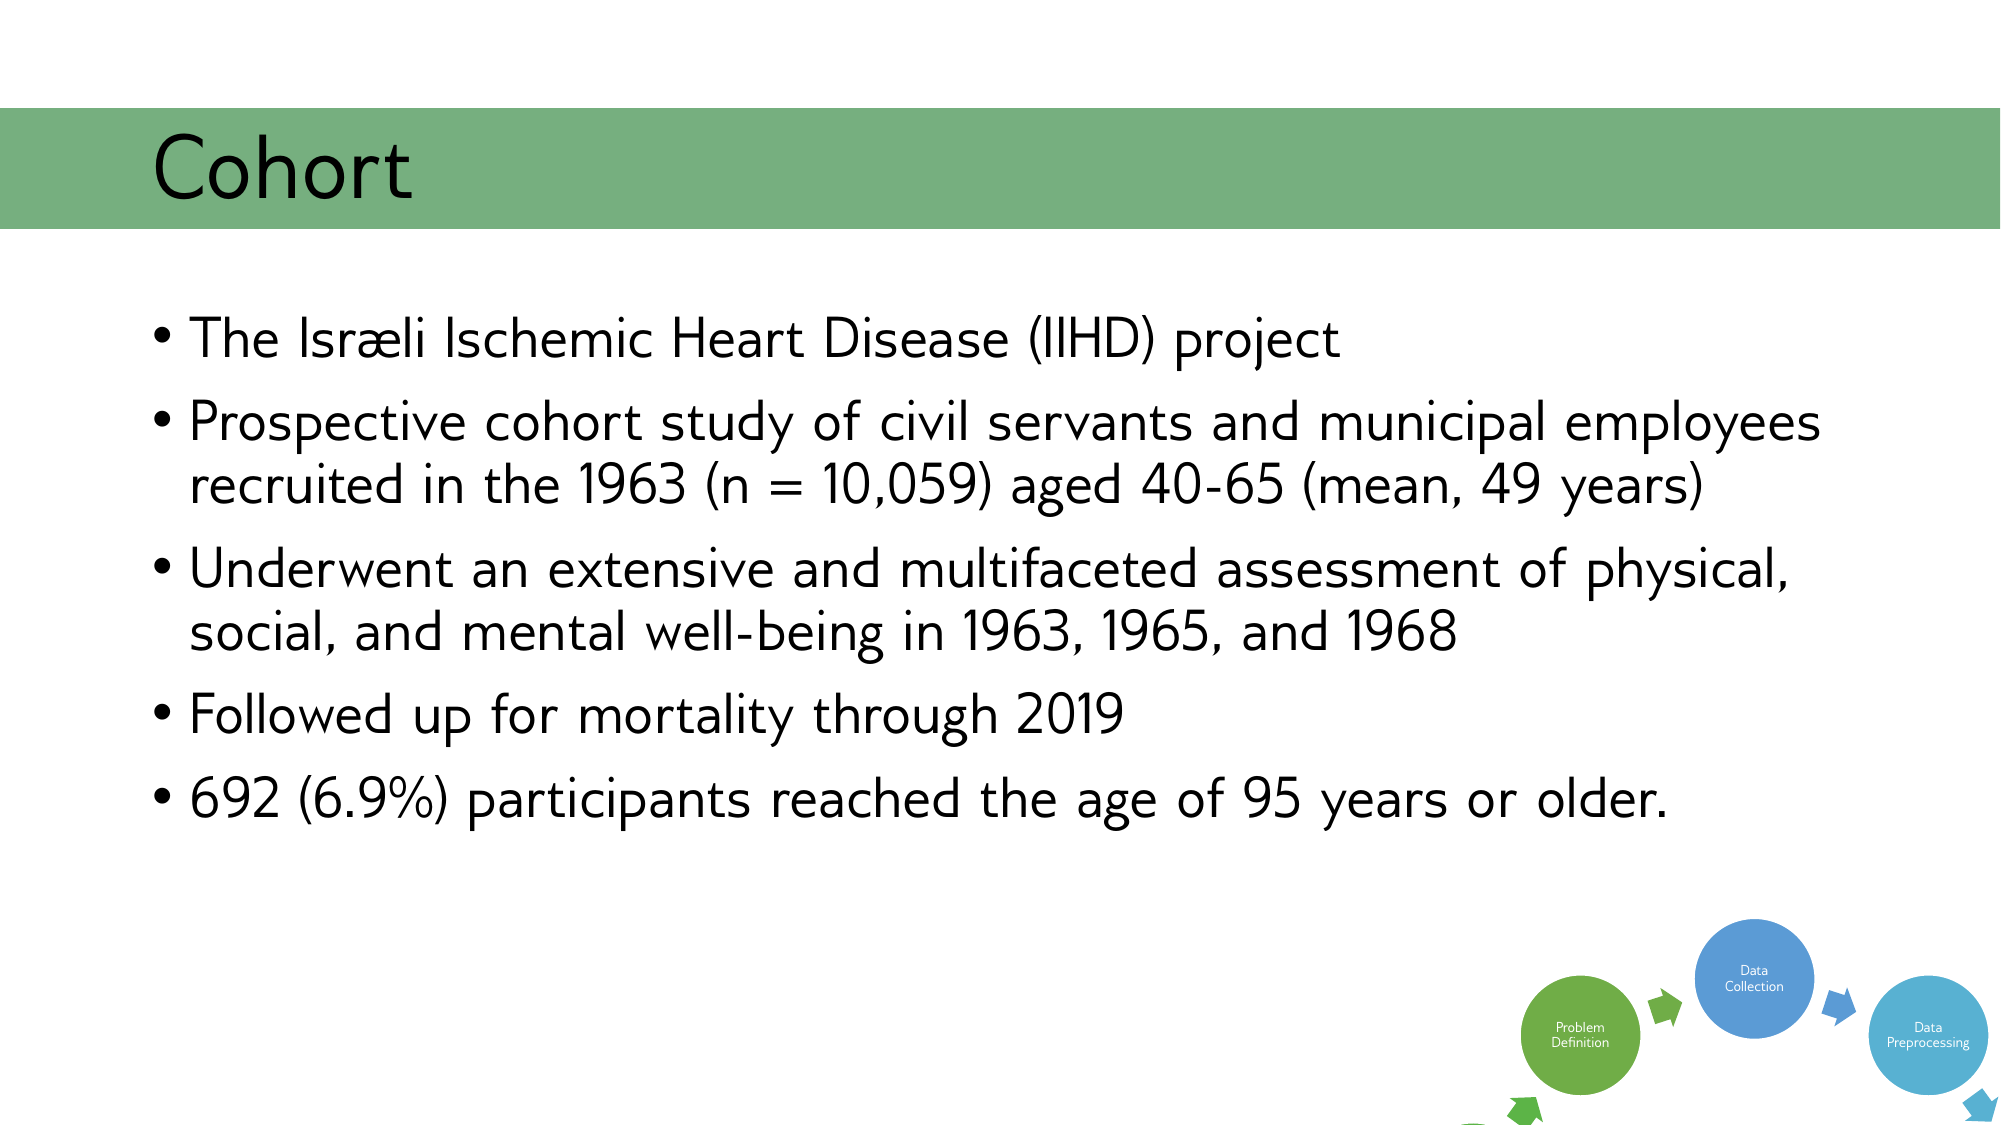

# Cohort
The Israeli Ischemic Heart Disease (IIHD) project
Prospective cohort study of civil servants and municipal employees recruited in the 1963 (n = 10,059) aged 40-65 (mean, 49 years)
Underwent an extensive and multifaceted assessment of physical, social, and mental well-being in 1963, 1965, and 1968
Followed up for mortality through 2019
692 (6.9%) participants reached the age of 95 years or older.
Data Collection

Data Preprocessing

Exploratory Data Analysis

Feature Selection

Model Selection

Model Training

Model Evaluation

Interpretation and Validation

Deployment and Monitoring

Problem Definition